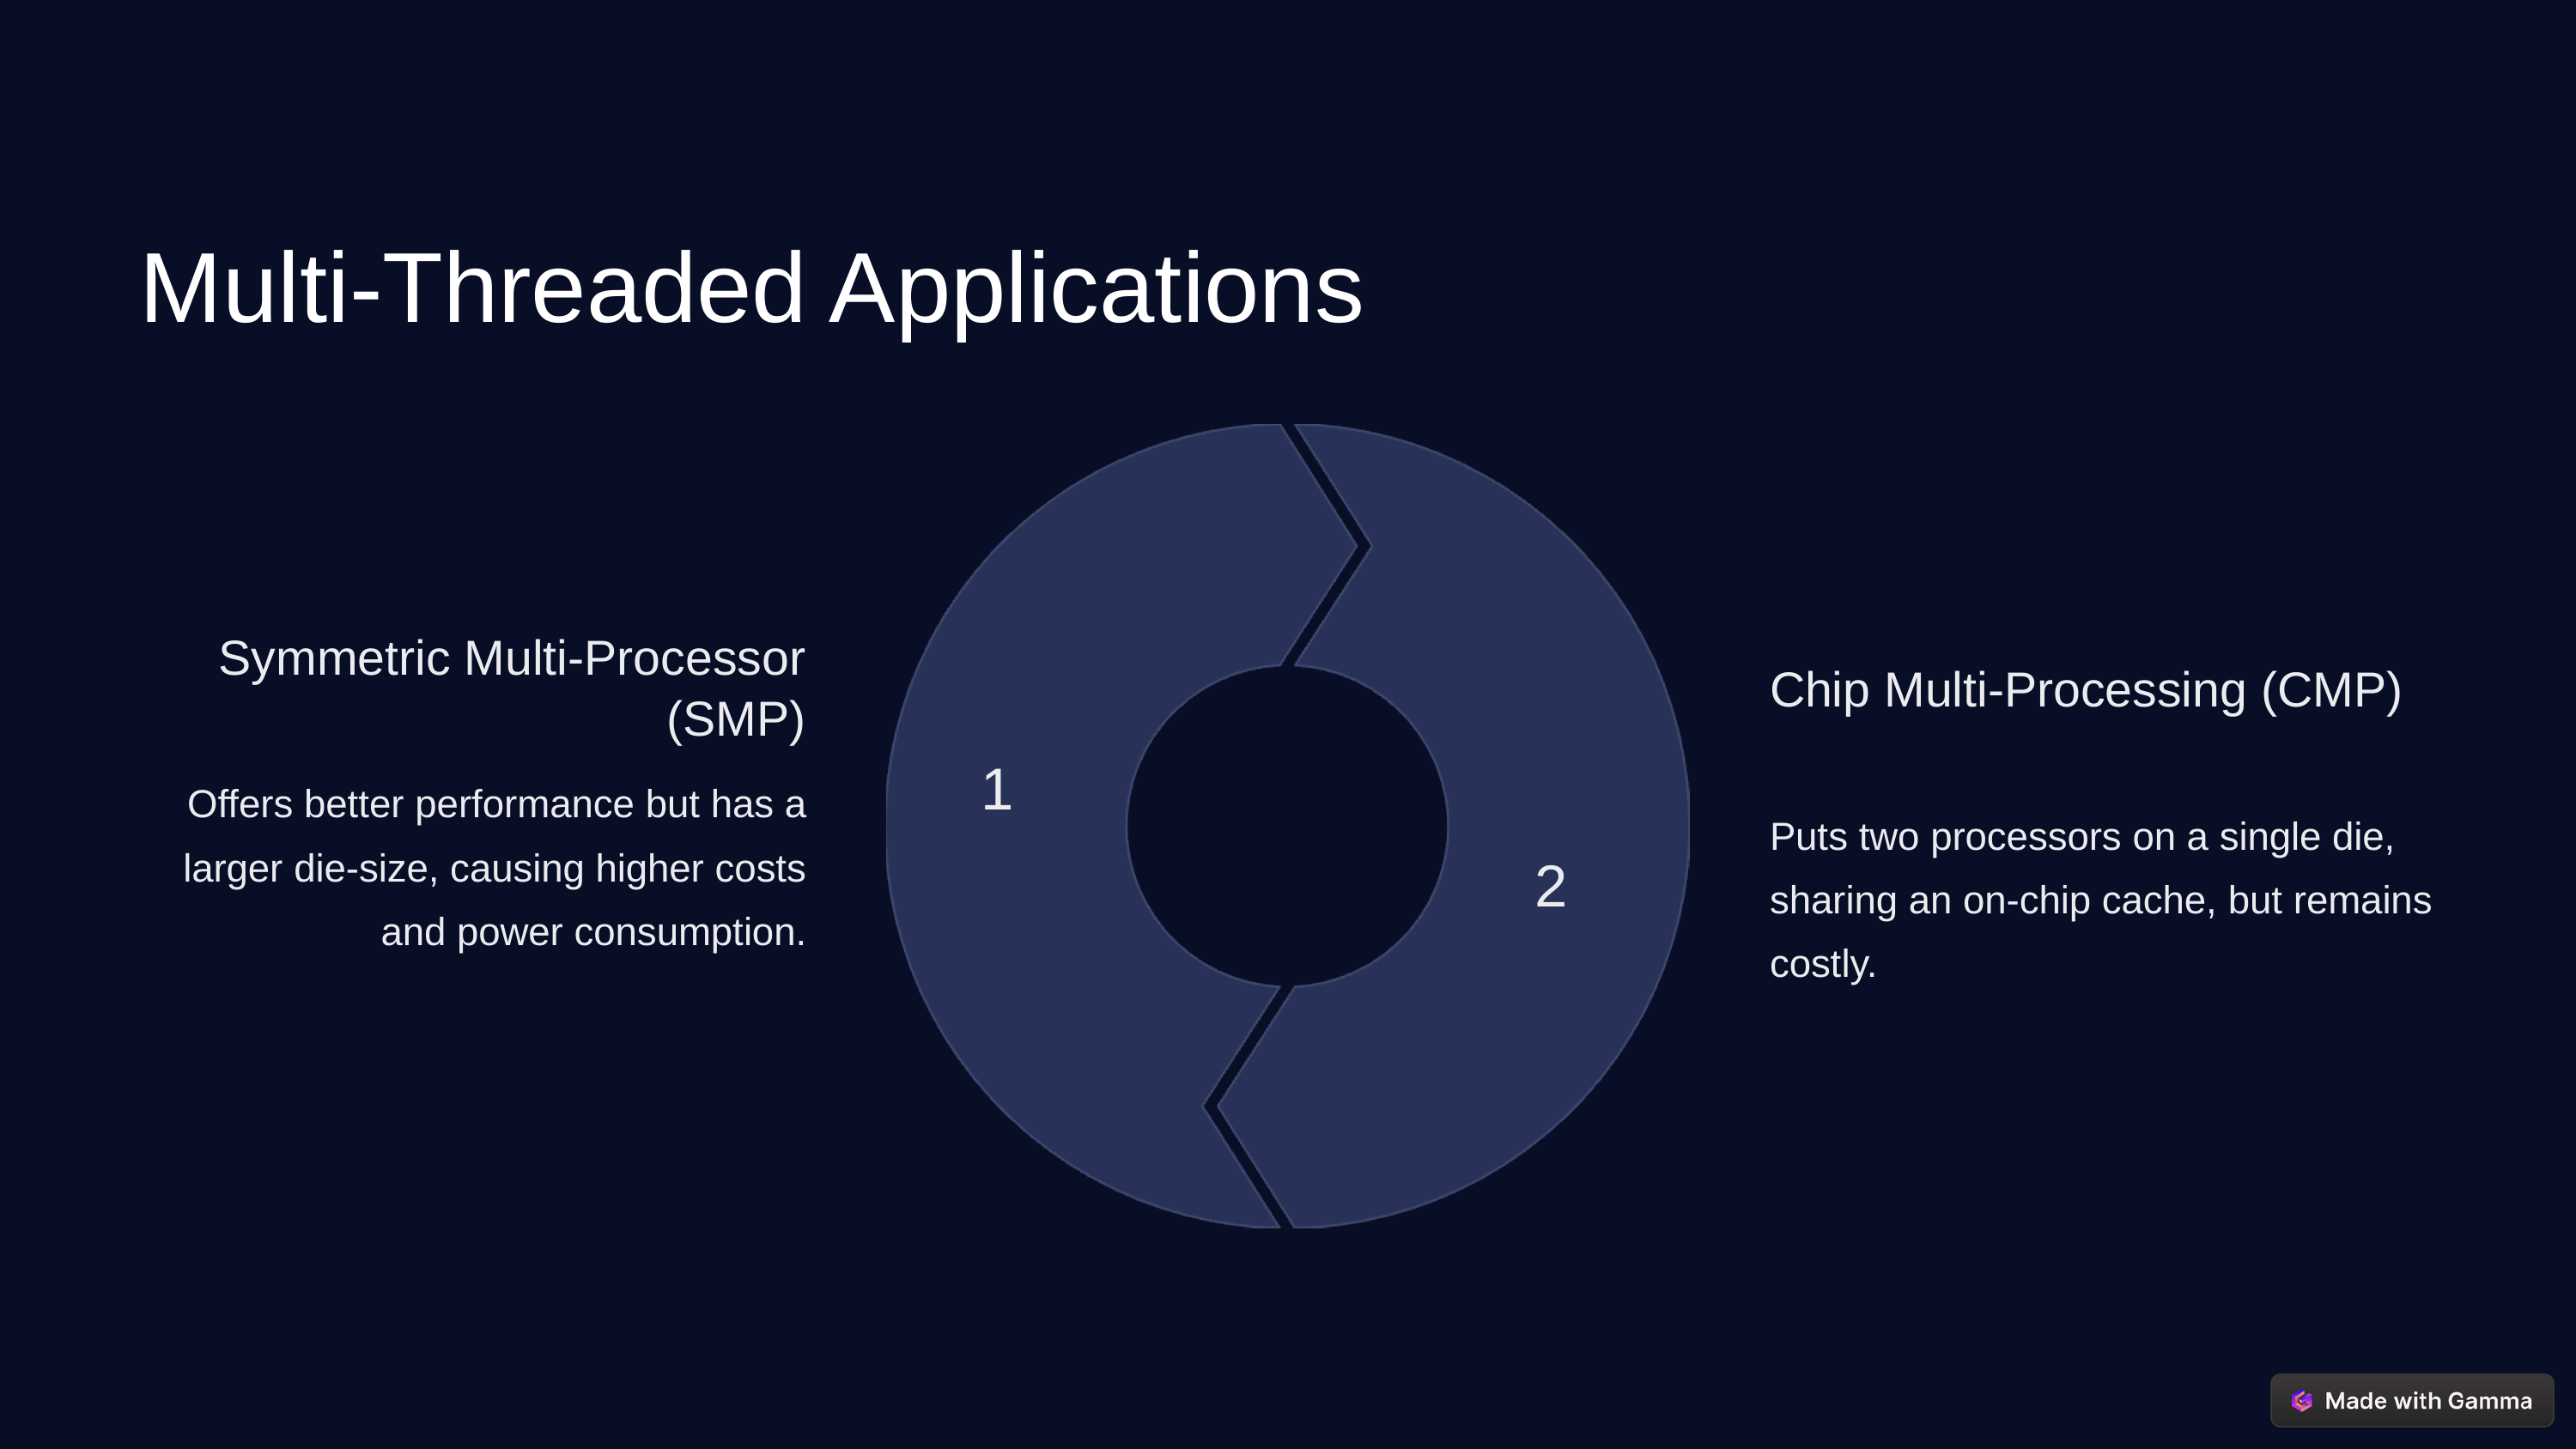

Multi-Threaded Applications

Symmetric Multi-Processor (SMP)

Chip Multi-Processing (CMP)

1

Offers better performance but has a larger die-size, causing higher costs and power consumption.

Puts two processors on a single die, sharing an on-chip cache, but remains costly.

2